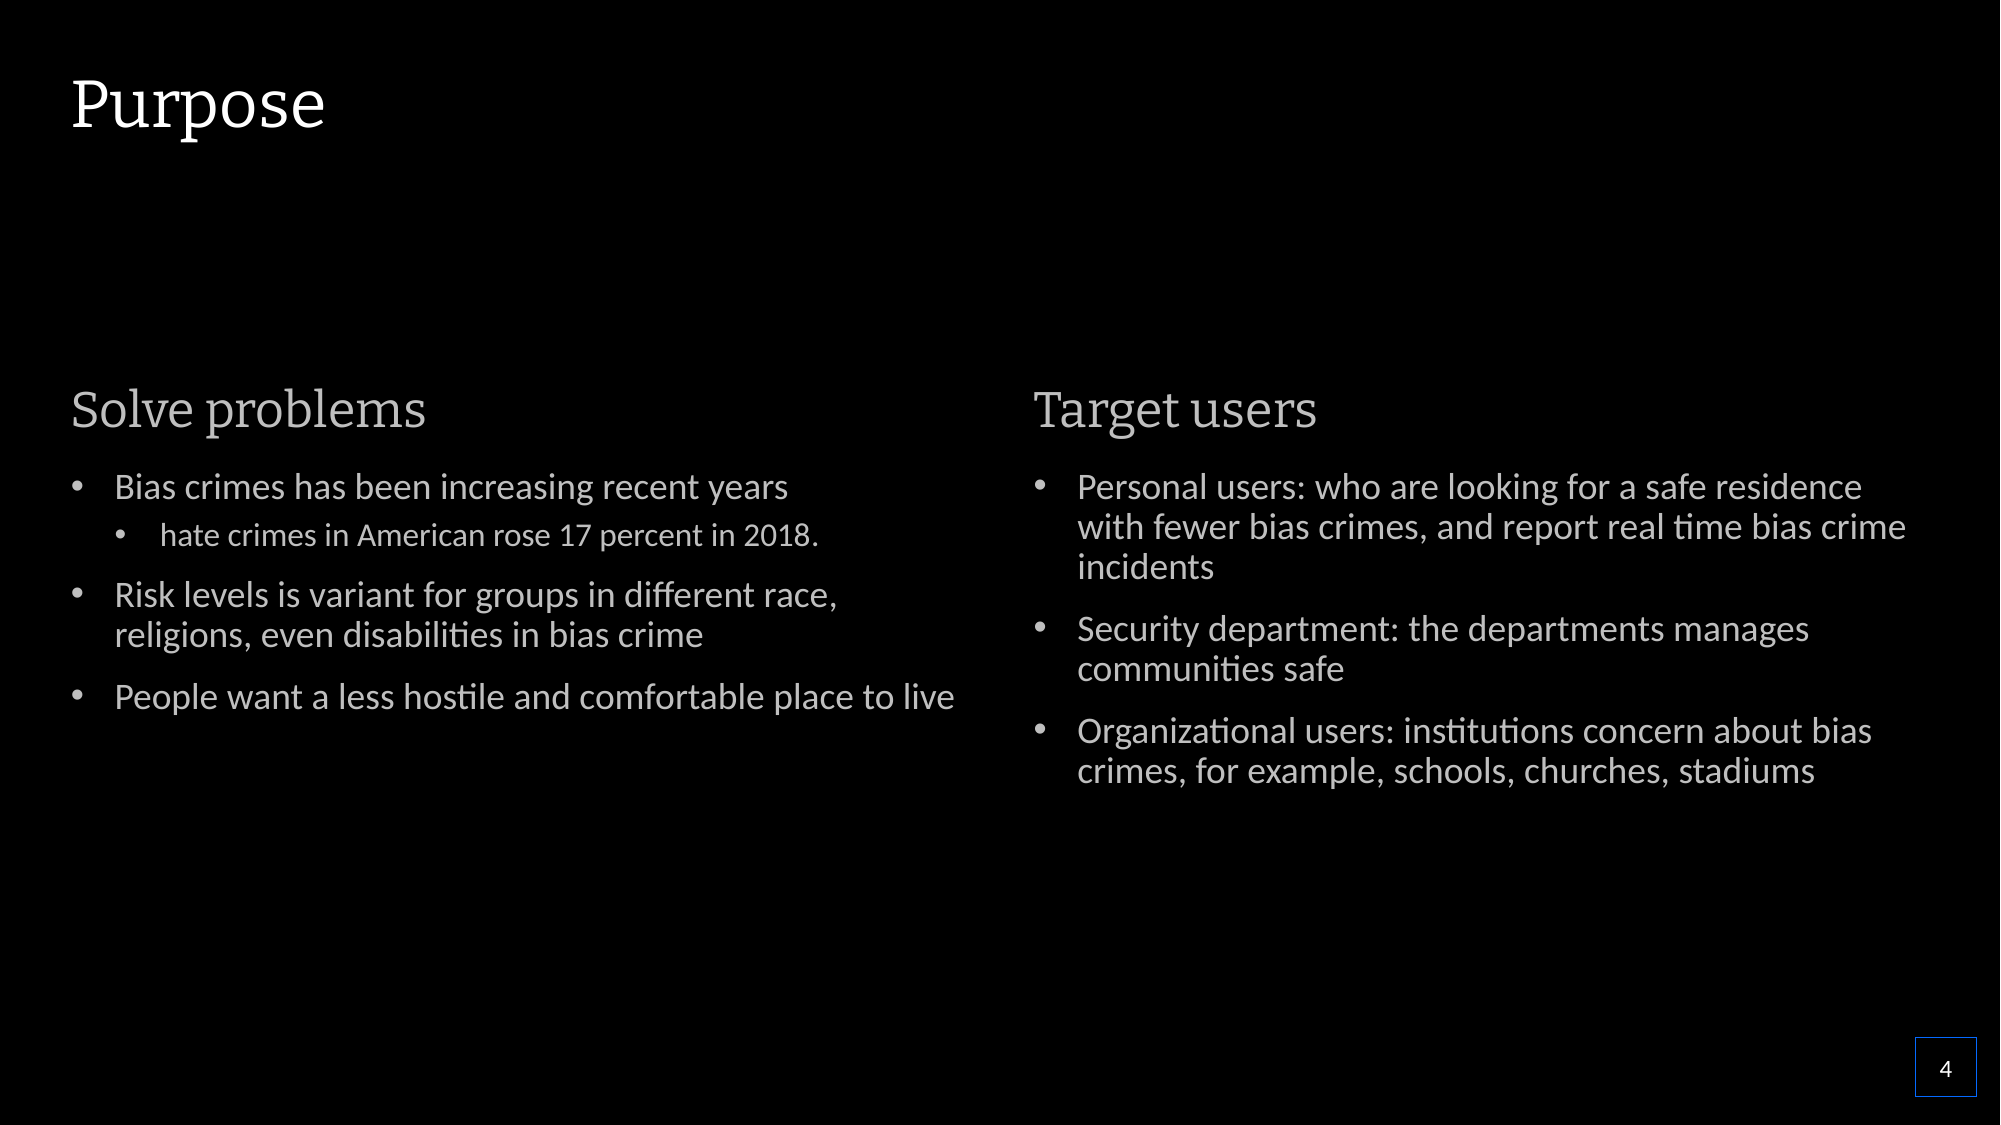

# Purpose
Solve problems
Target users
Personal users: who are looking for a safe residence with fewer bias crimes, and report real time bias crime incidents
Security department: the departments manages communities safe
Organizational users: institutions concern about bias crimes, for example, schools, churches, stadiums
Bias crimes has been increasing recent years
hate crimes in American rose 17 percent in 2018.
Risk levels is variant for groups in different race, religions, even disabilities in bias crime
People want a less hostile and comfortable place to live
4